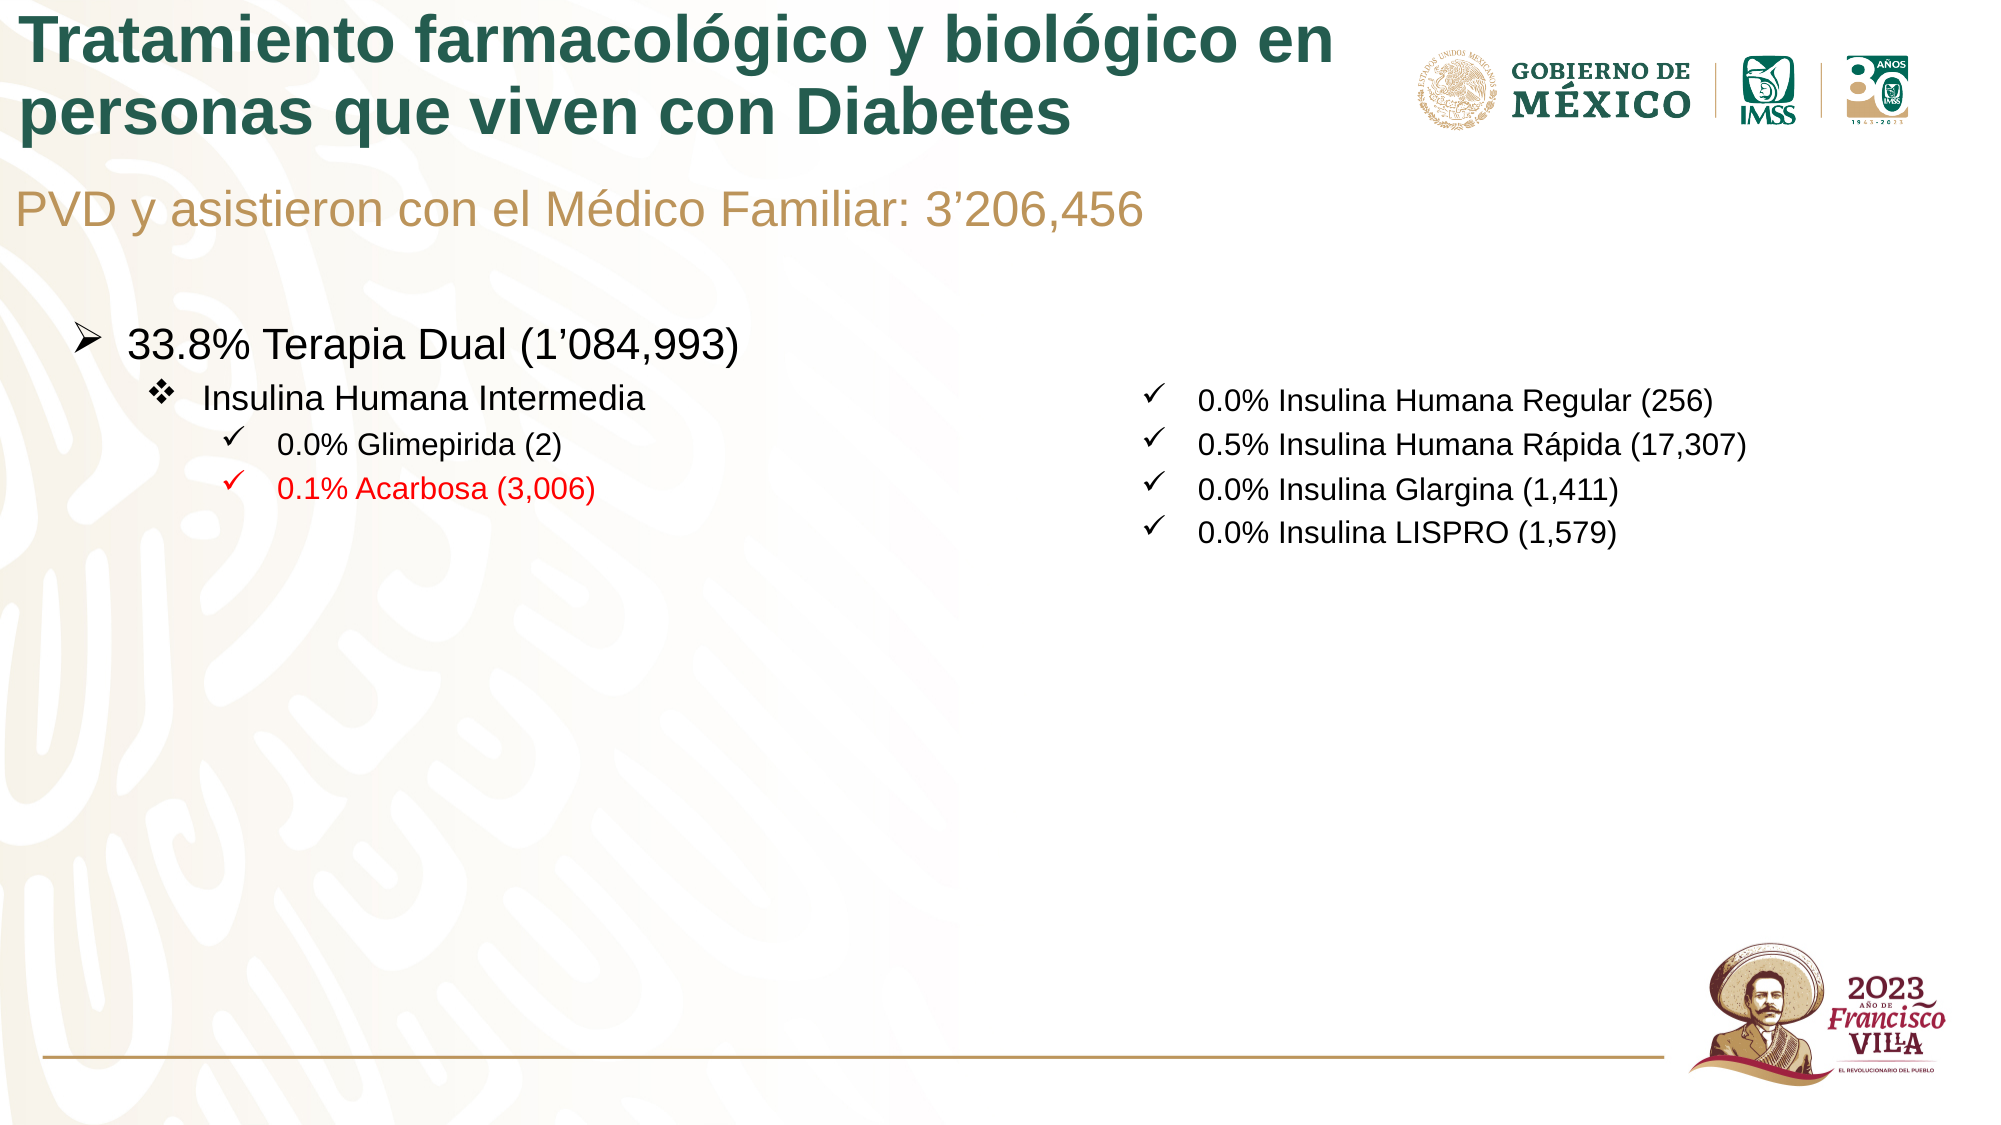

# Tratamiento farmacológico y biológico en personas que viven con Diabetes
PVD y asistieron con el Médico Familiar: 3’206,456

33.8% Terapia Dual (1’084,993)
Insulina Humana Intermedia
0.0% Glimepirida (2)
0.1% Acarbosa (3,006)

0.0% Insulina Humana Regular (256)
0.5% Insulina Humana Rápida (17,307)
0.0% Insulina Glargina (1,411)
0.0% Insulina LISPRO (1,579)